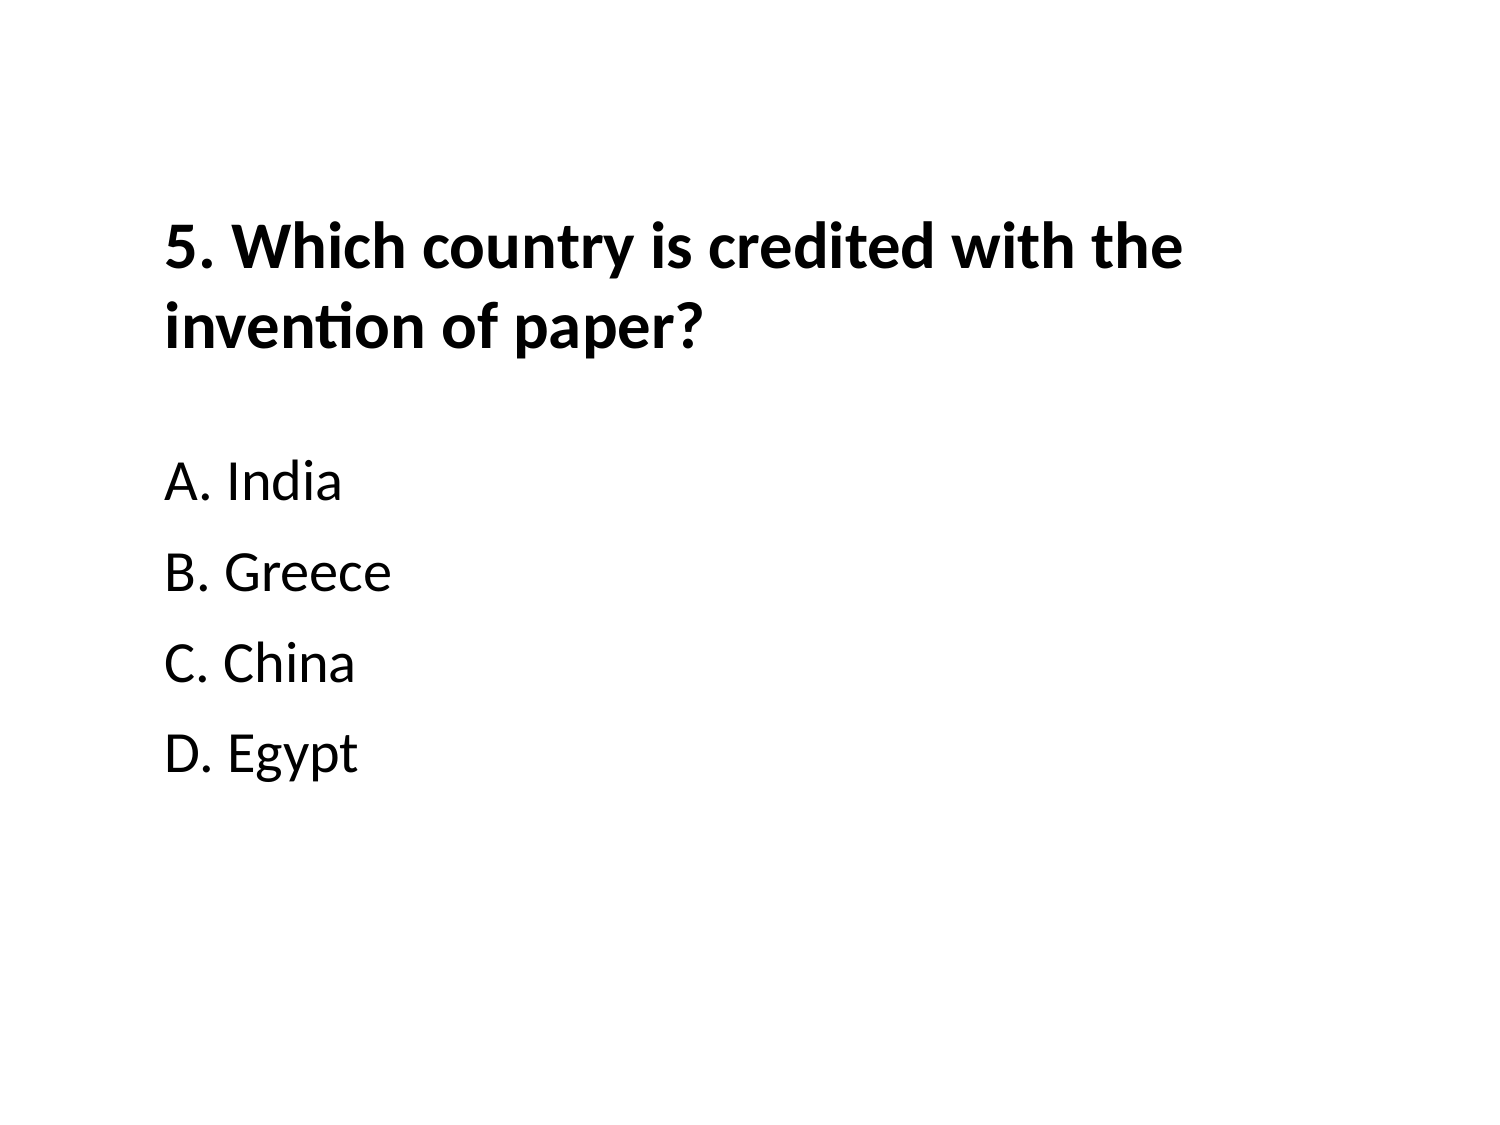

5. Which country is credited with the invention of paper?

A. India
B. Greece
C. China
D. Egypt